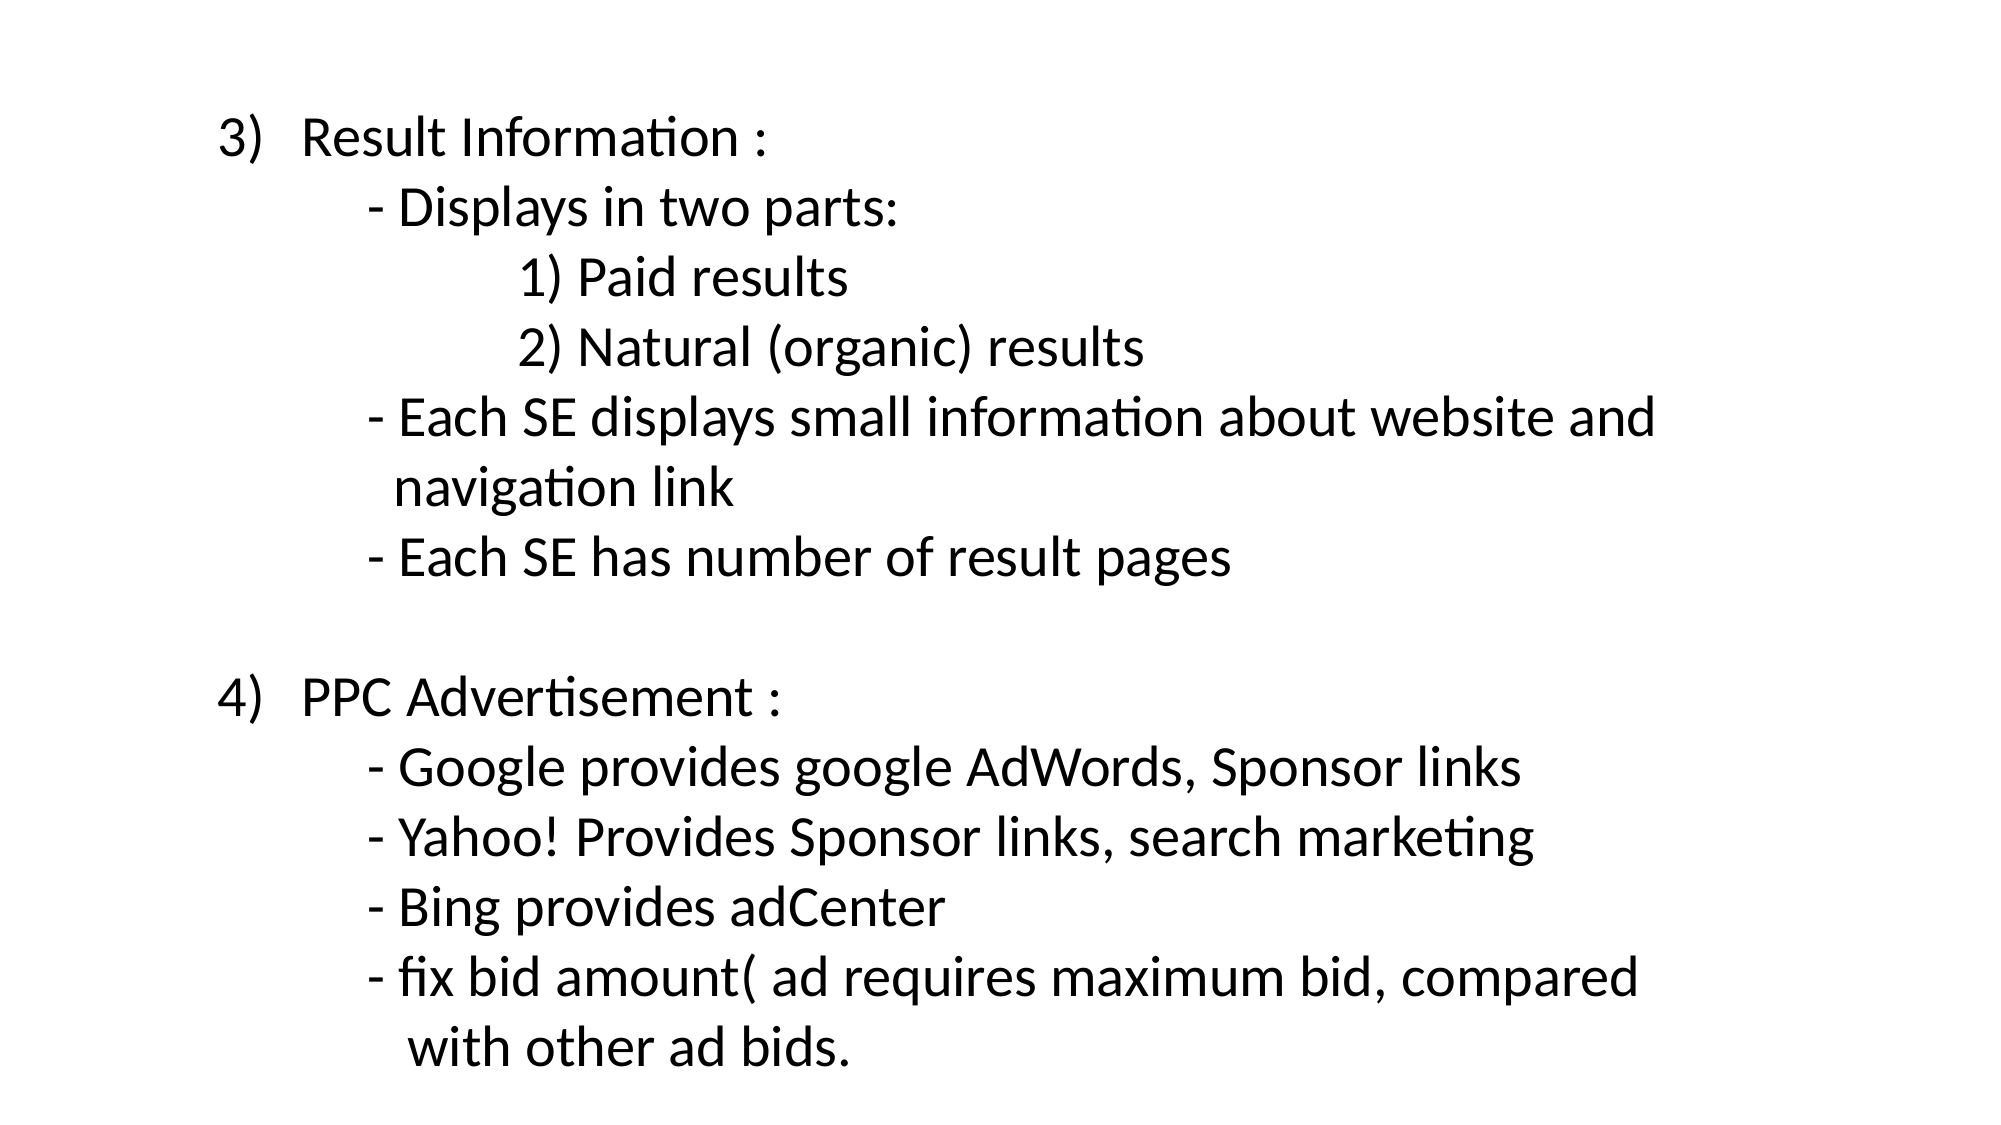

Result Information :
	- Displays in two parts:
		1) Paid results
		2) Natural (organic) results
	- Each SE displays small information about website and 	  navigation link
	- Each SE has number of result pages

PPC Advertisement :
	- Google provides google AdWords, Sponsor links
	- Yahoo! Provides Sponsor links, search marketing
	- Bing provides adCenter
	- fix bid amount( ad requires maximum bid, compared 	   with other ad bids.